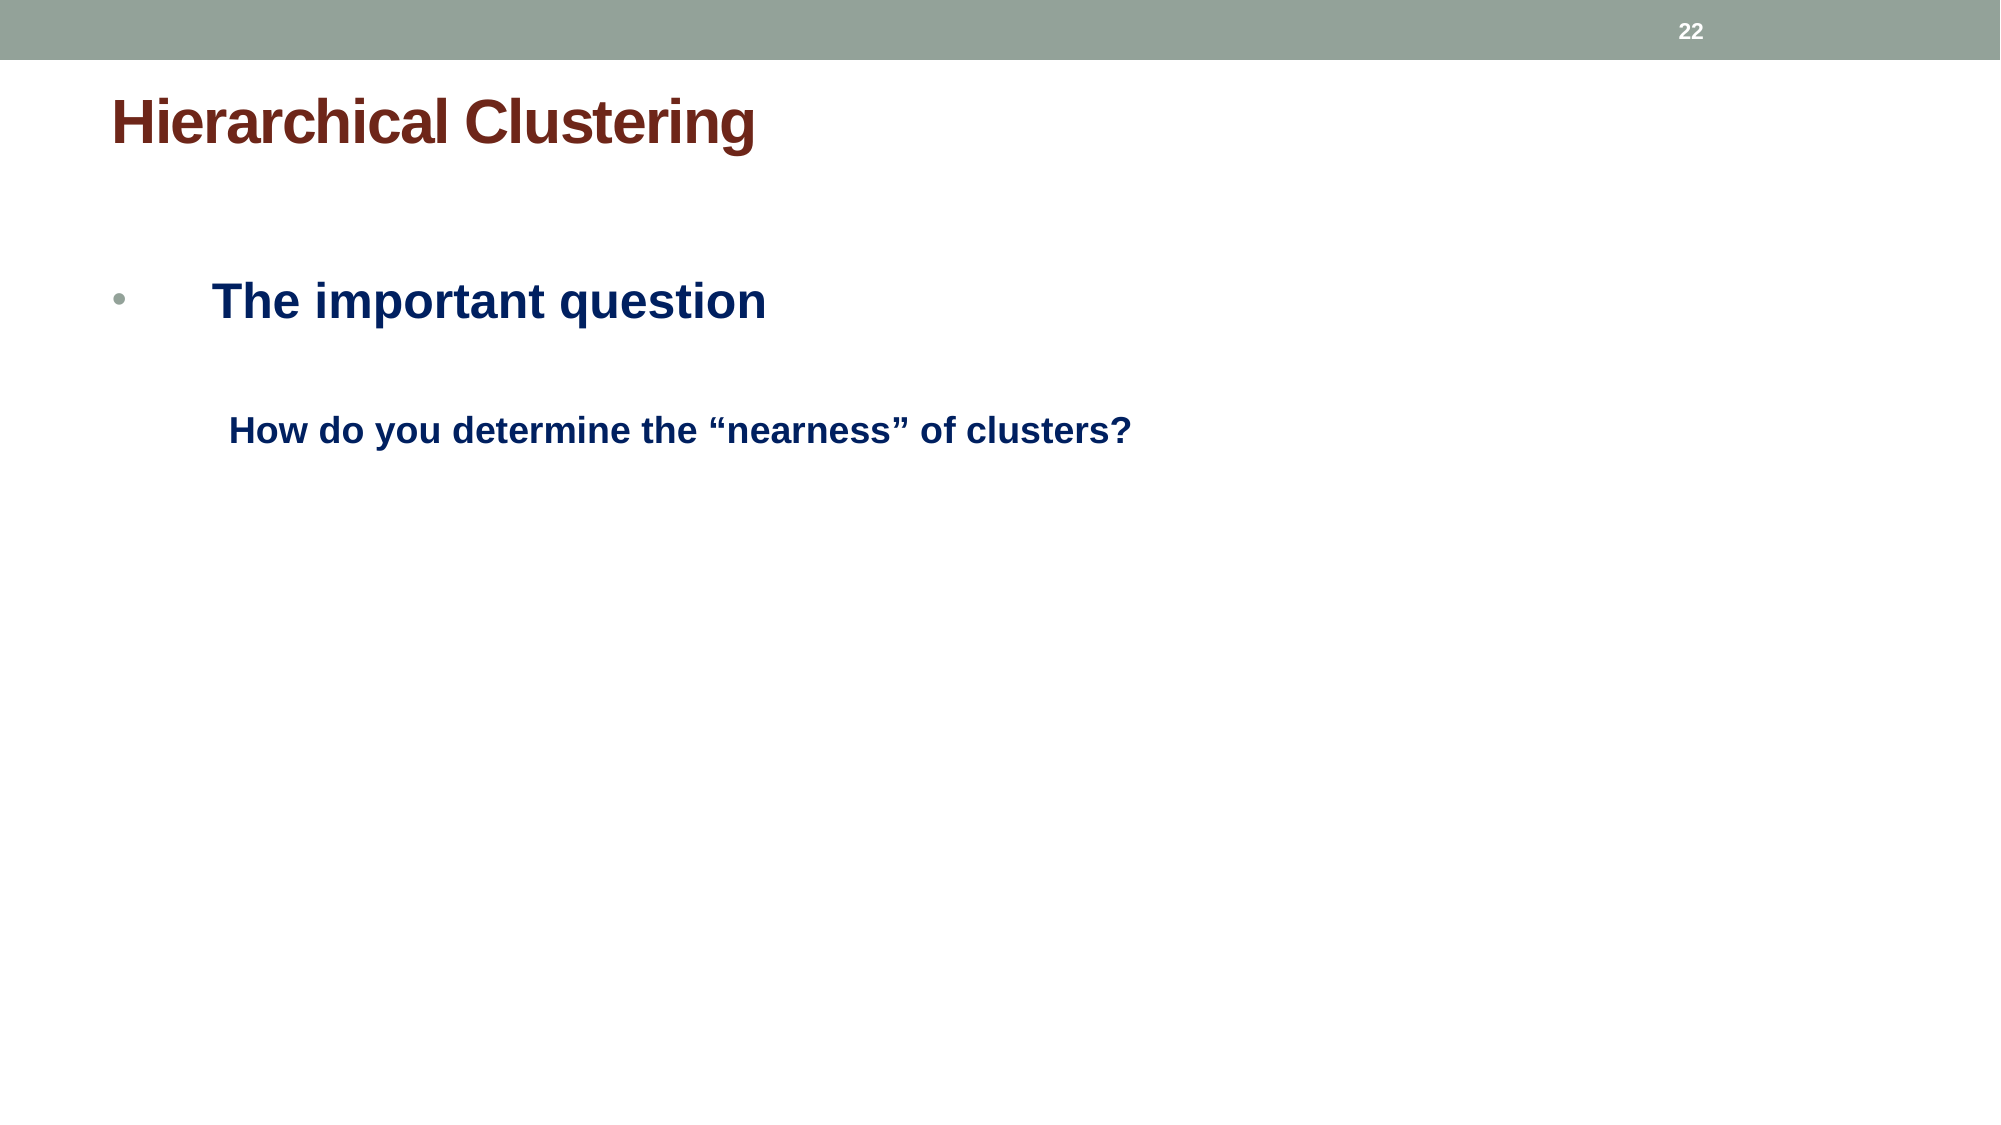

22
# Hierarchical Clustering
The important question

    How do you determine the “nearness” of clusters?